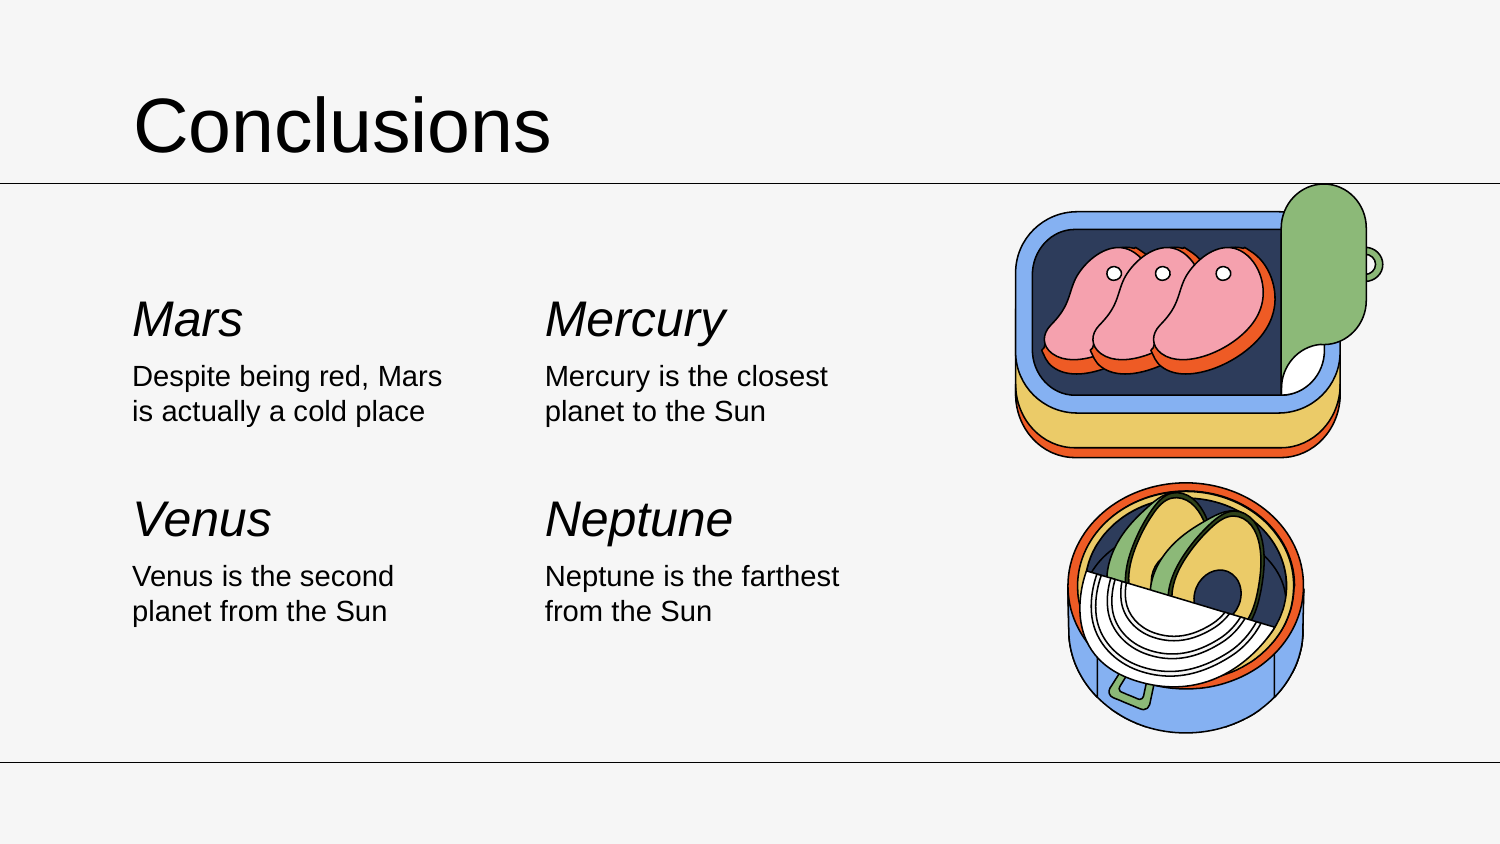

Conclusions

Mars
# Mercury
Despite being red, Mars is actually a cold place
Mercury is the closest planet to the Sun

Venus
Neptune
Venus is the second planet from the Sun
Neptune is the farthest from the Sun